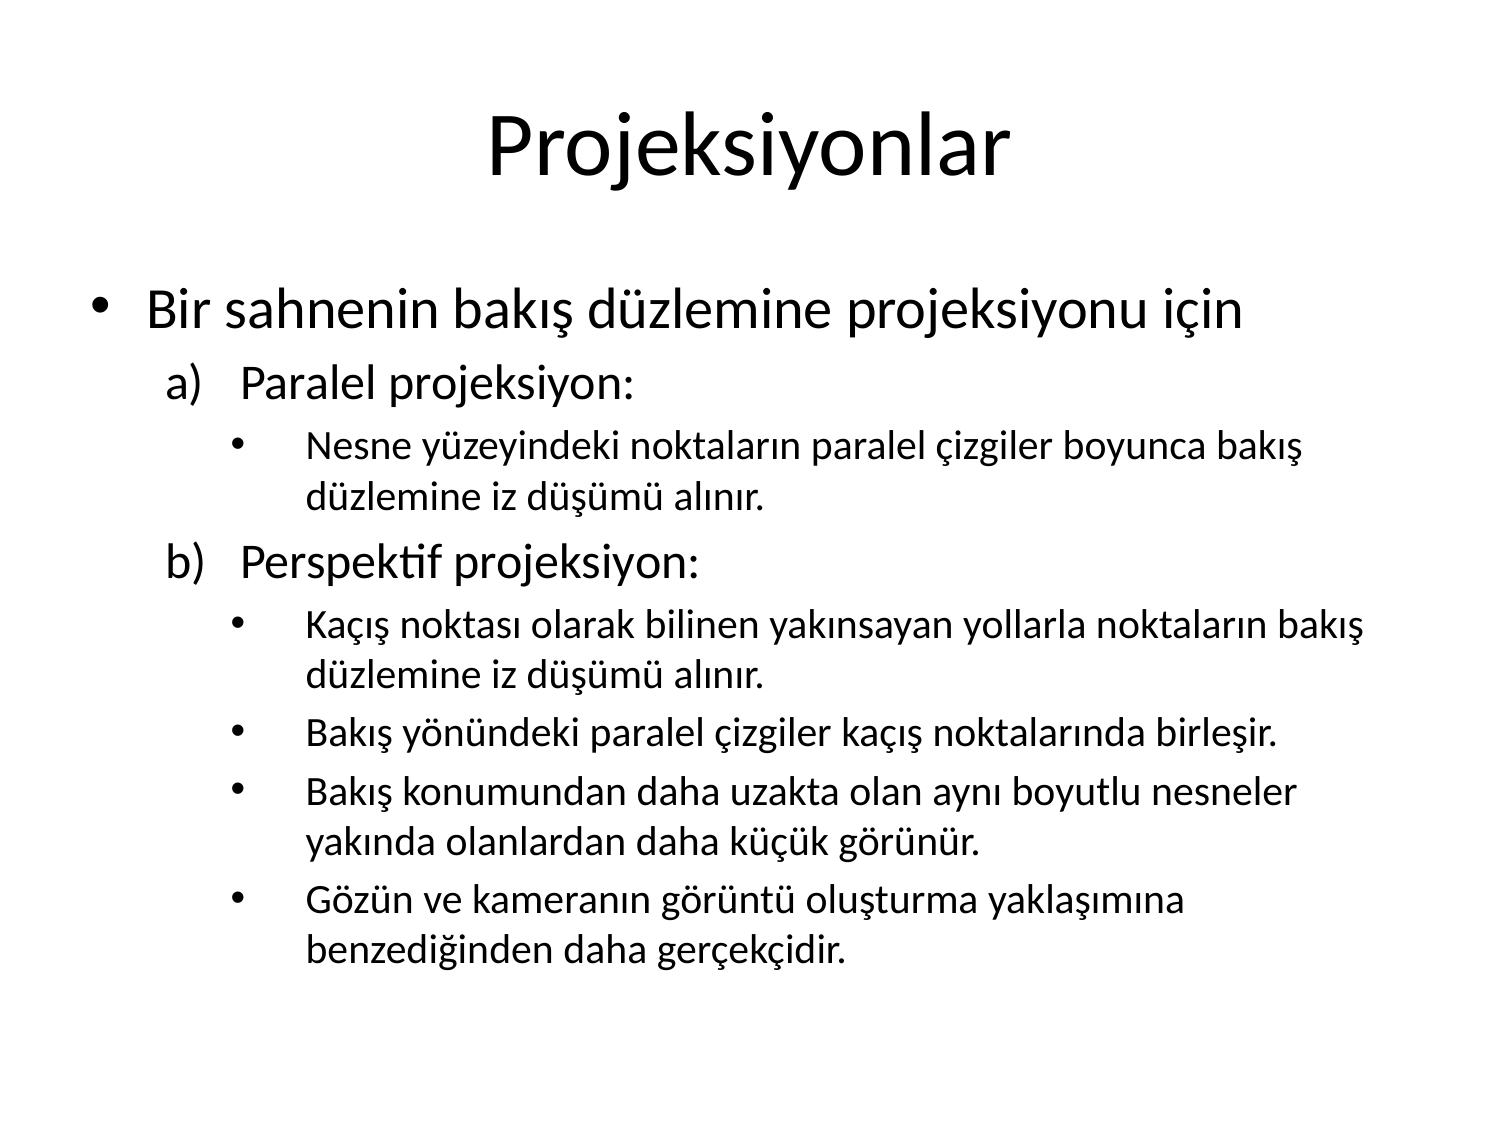

# Projeksiyonlar
Bir sahnenin bakış düzlemine projeksiyonu için
Paralel projeksiyon:
Nesne yüzeyindeki noktaların paralel çizgiler boyunca bakış düzlemine iz düşümü alınır.
Perspektif projeksiyon:
Kaçış noktası olarak bilinen yakınsayan yollarla noktaların bakış düzlemine iz düşümü alınır.
Bakış yönündeki paralel çizgiler kaçış noktalarında birleşir.
Bakış konumundan daha uzakta olan aynı boyutlu nesneler yakında olanlardan daha küçük görünür.
Gözün ve kameranın görüntü oluşturma yaklaşımına benzediğinden daha gerçekçidir.